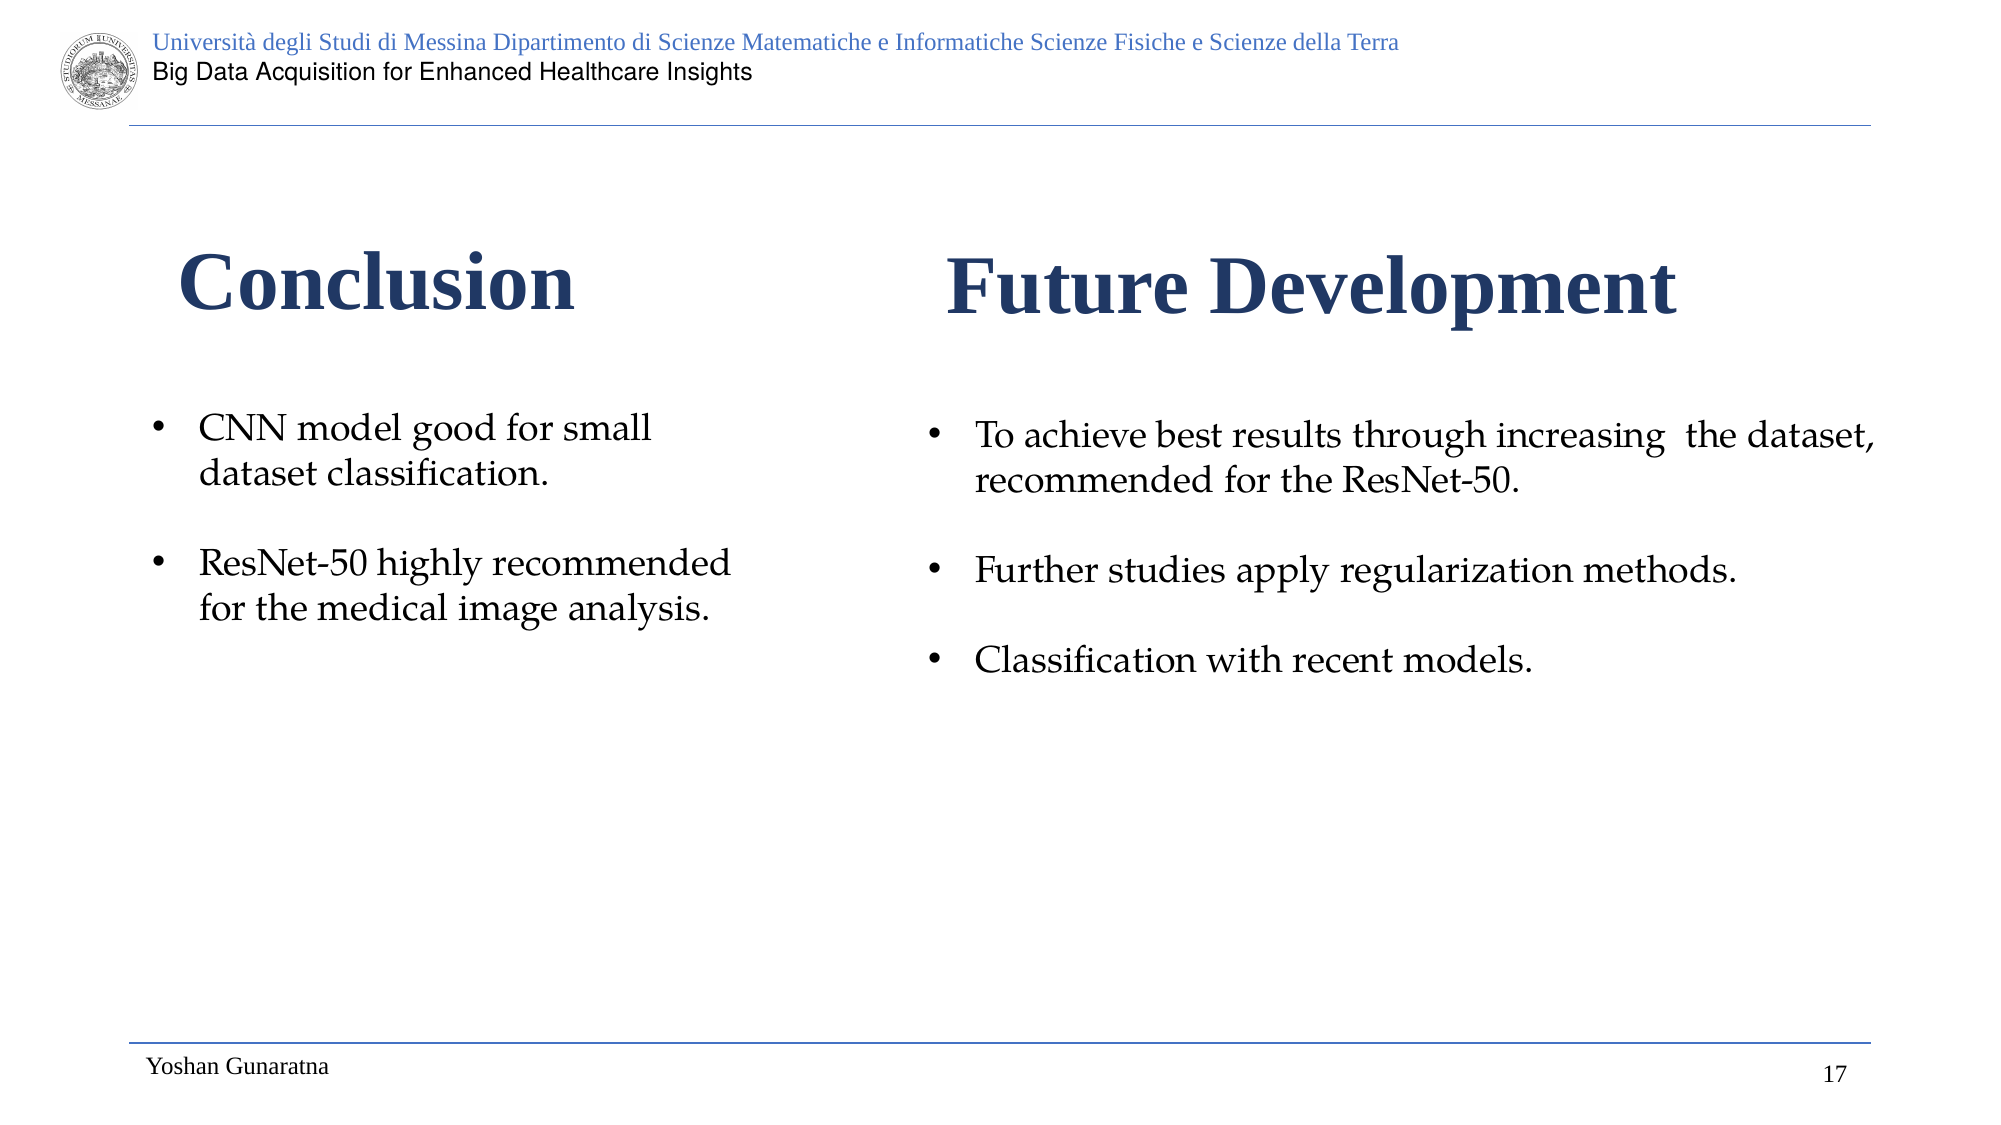

Conclusion
# Future Development
CNN model good for small dataset classification.
ResNet-50 highly recommended for the medical image analysis.

To achieve best results through increasing  the dataset, recommended for the ResNet-50.

Further studies apply regularization methods.

Classification with recent models.

17